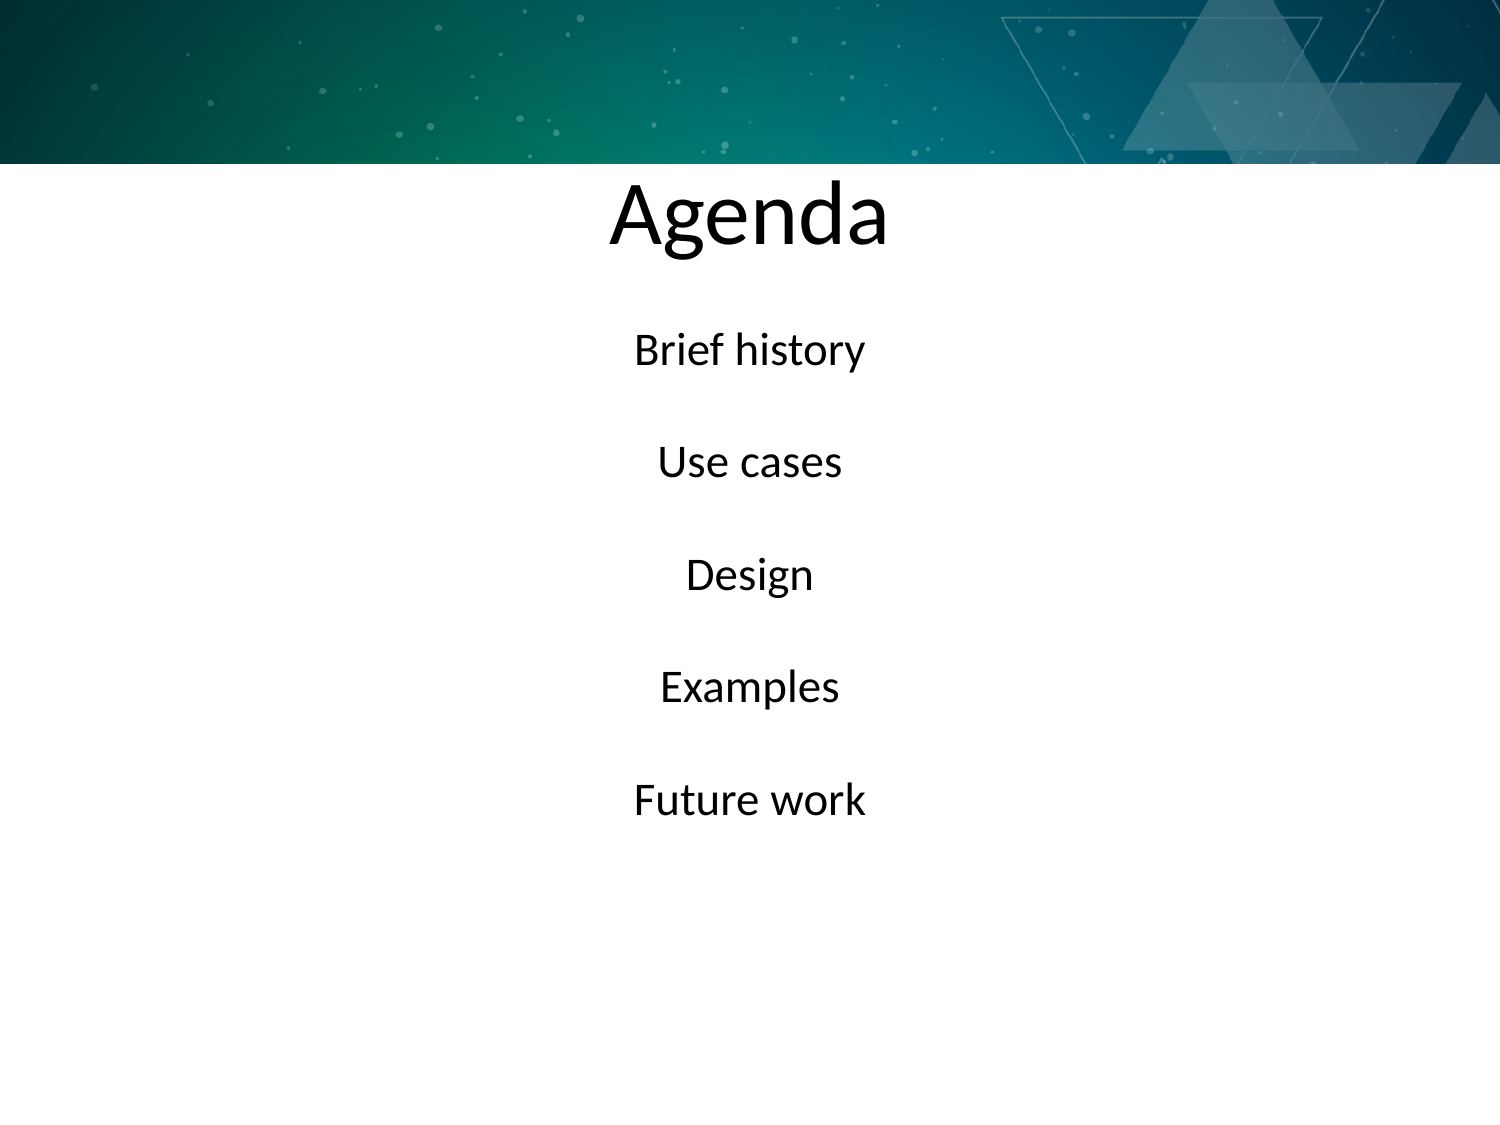

# Agenda
Brief history

Use cases

Design

Examples

Future work